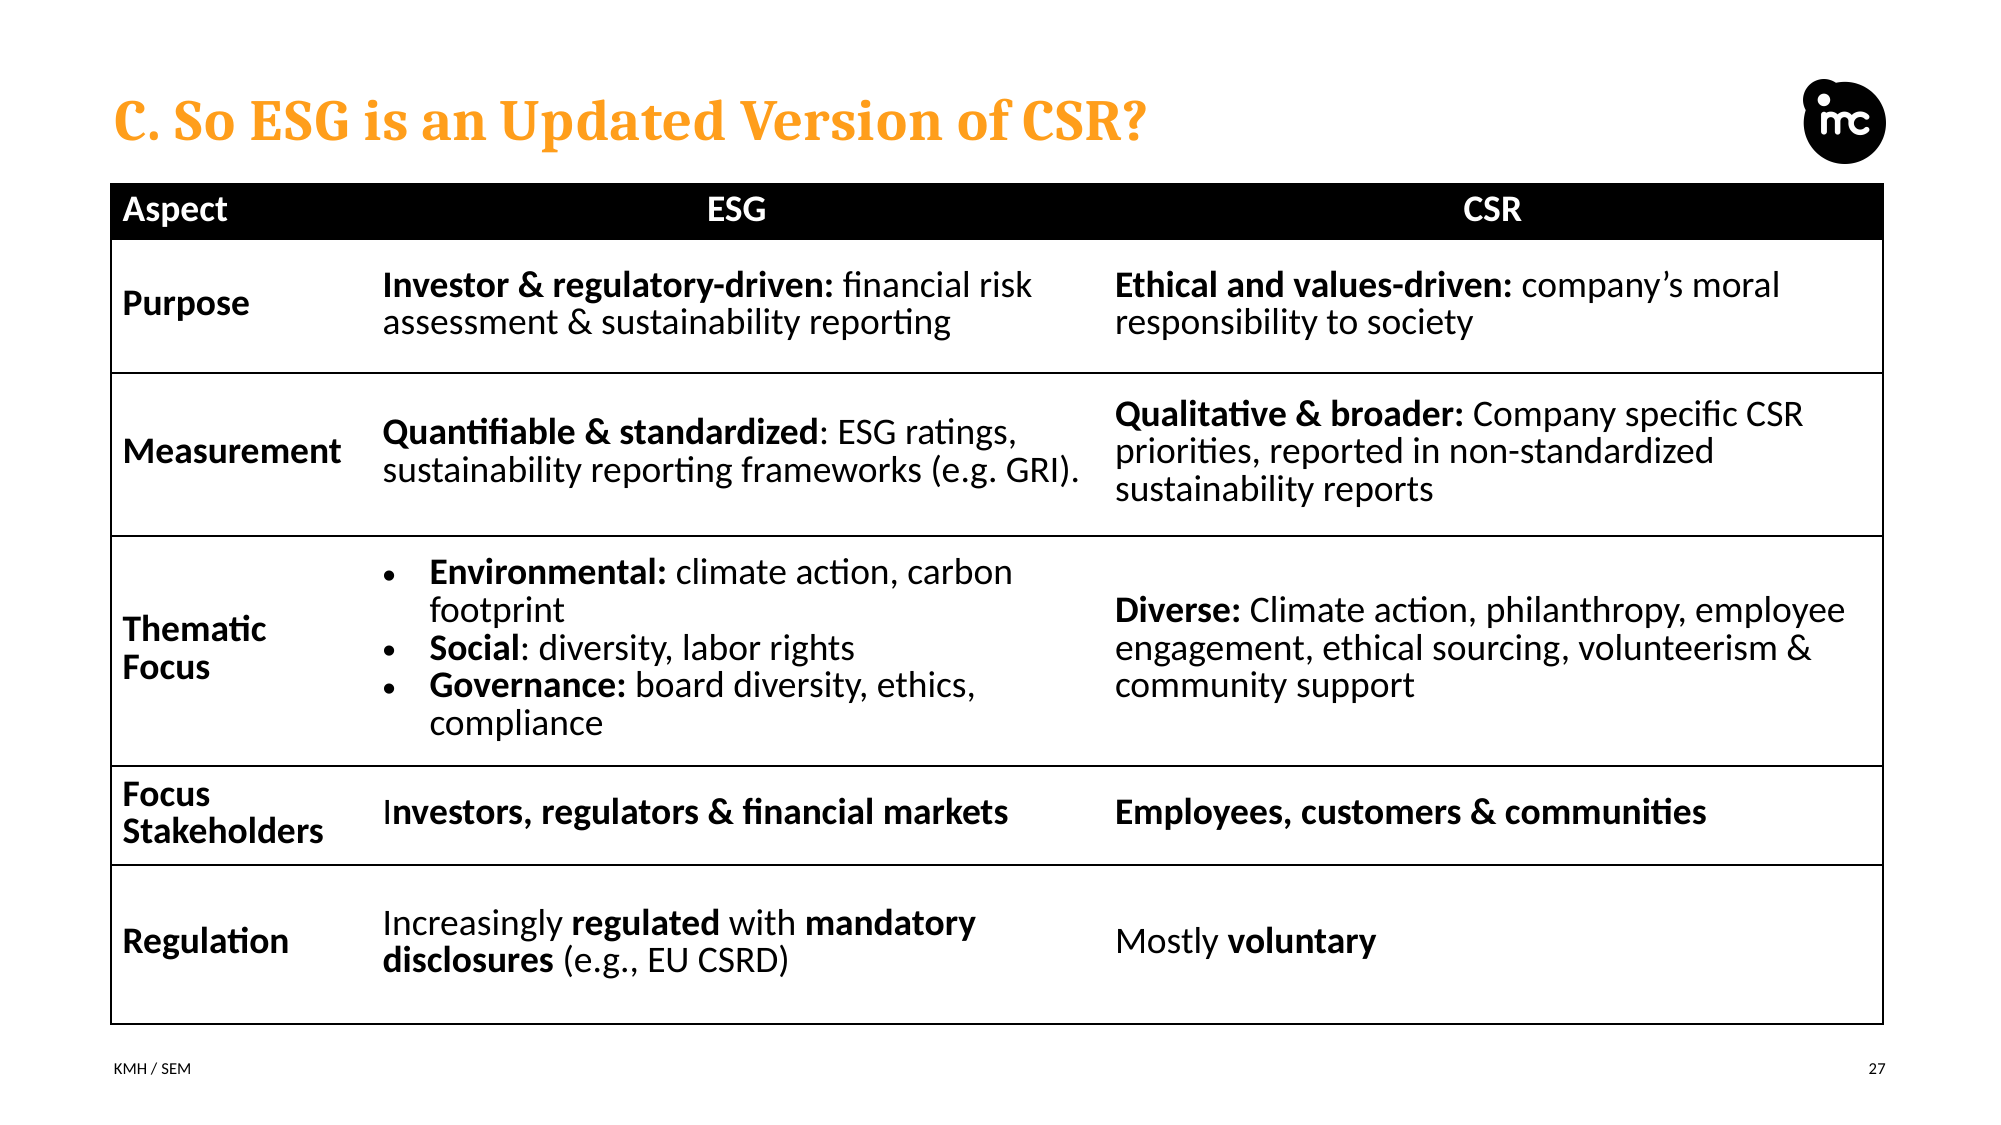

# C. So ESG is an Updated Version of CSR?
| Aspect | ESG | CSR |
| --- | --- | --- |
| Purpose | Investor & regulatory-driven: financial risk assessment & sustainability reporting | Ethical and values-driven: company’s moral responsibility to society |
| Measurement | Quantifiable & standardized: ESG ratings, sustainability reporting frameworks (e.g. GRI). | Qualitative & broader: Company specific CSR priorities, reported in non-standardized sustainability reports |
| Thematic Focus | Environmental: climate action, carbon footprint Social: diversity, labor rights Governance: board diversity, ethics, compliance | Diverse: Climate action, philanthropy, employee engagement, ethical sourcing, volunteerism & community support |
| Focus Stakeholders | Investors, regulators & financial markets | Employees, customers & communities |
| Regulation | Increasingly regulated with mandatory disclosures (e.g., EU CSRD) | Mostly voluntary |
KMH / SEM

27